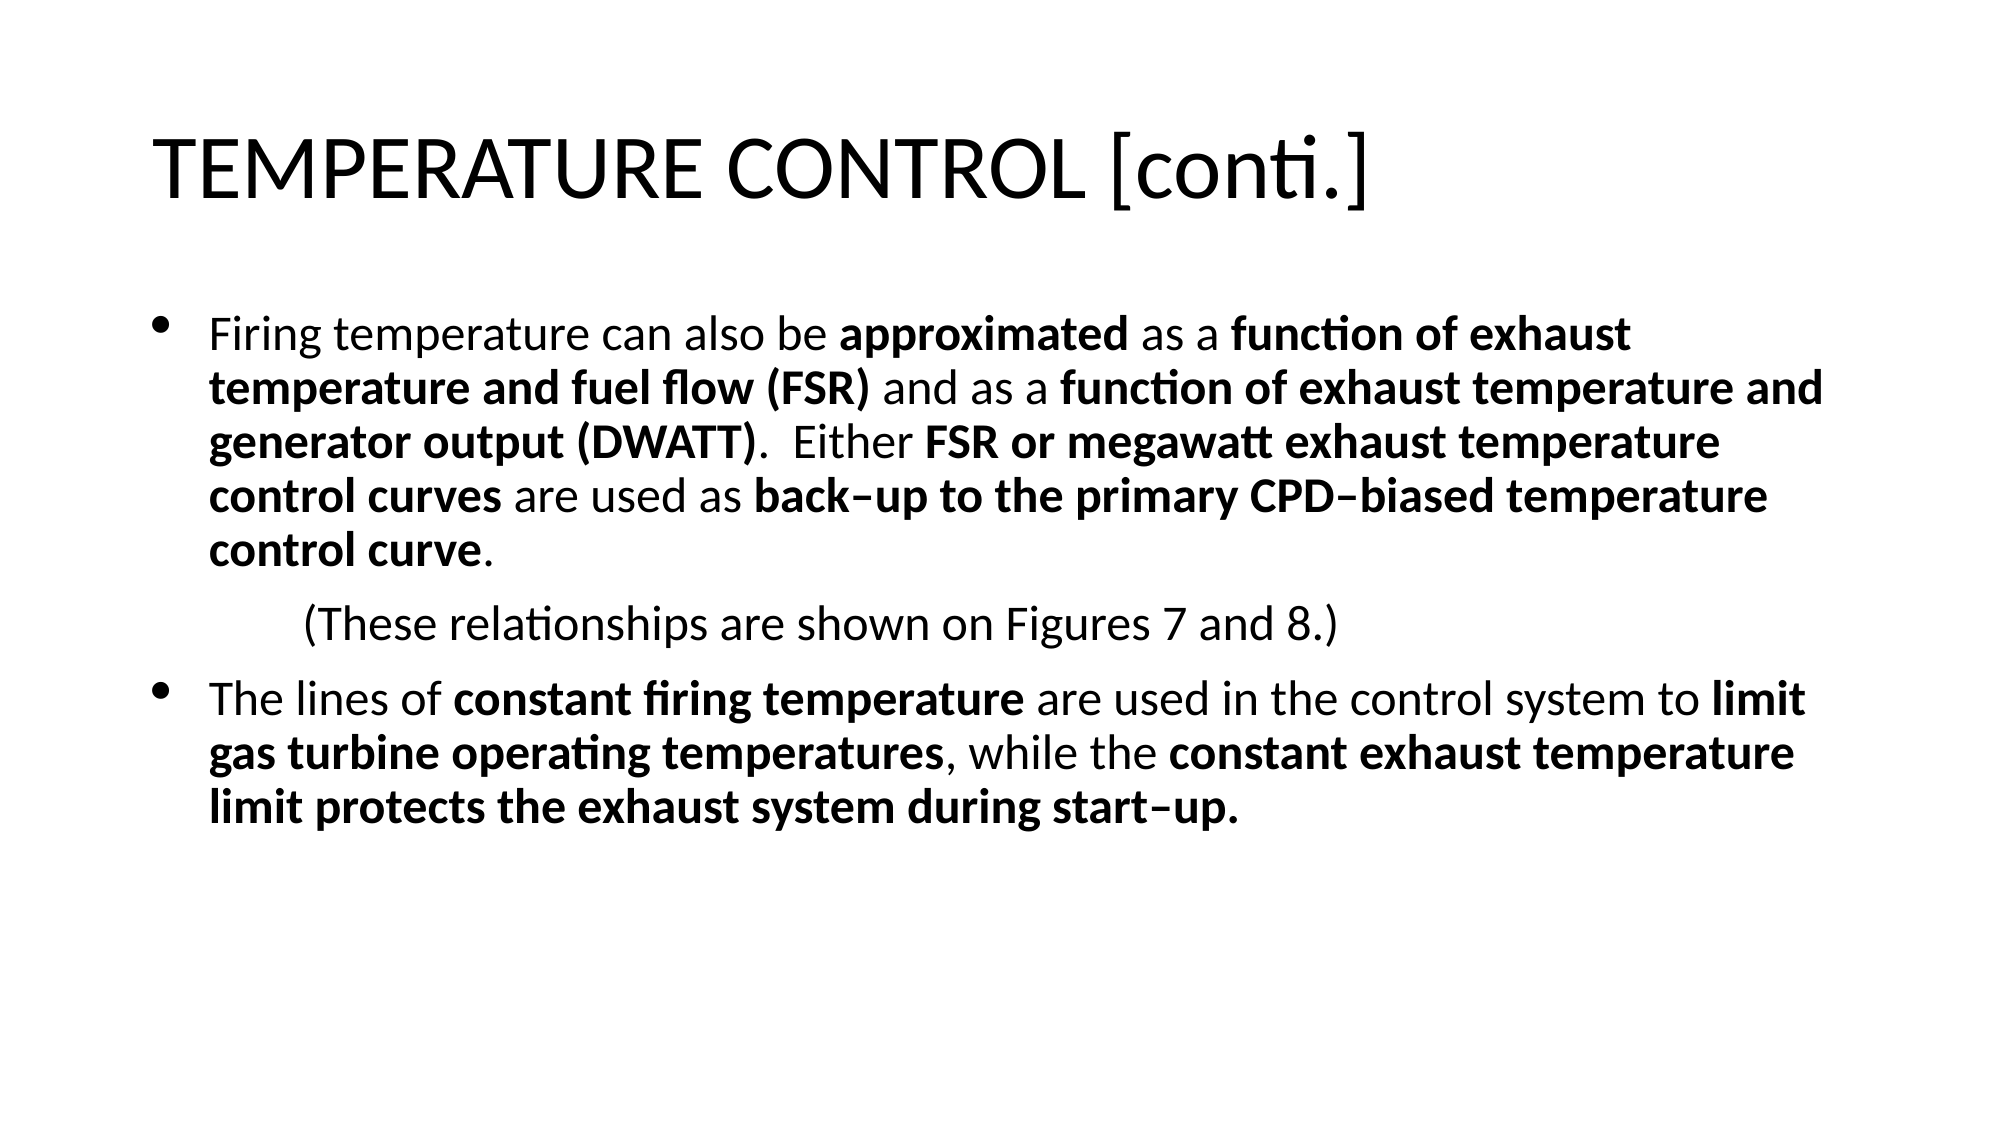

# TEMPERATURE CONTROL [conti.]
Firing temperature can also be approximated as a function of exhaust temperature and fuel flow (FSR) and as a function of exhaust temperature and generator output (DWATT).  Either FSR or megawatt exhaust temperature control curves are used as back–up to the primary CPD–biased temperature control curve.
	(These relationships are shown on Figures 7 and 8.)
The lines of constant firing temperature are used in the control system to limit gas turbine operating temperatures, while the constant exhaust temperature limit protects the exhaust system during start–up.